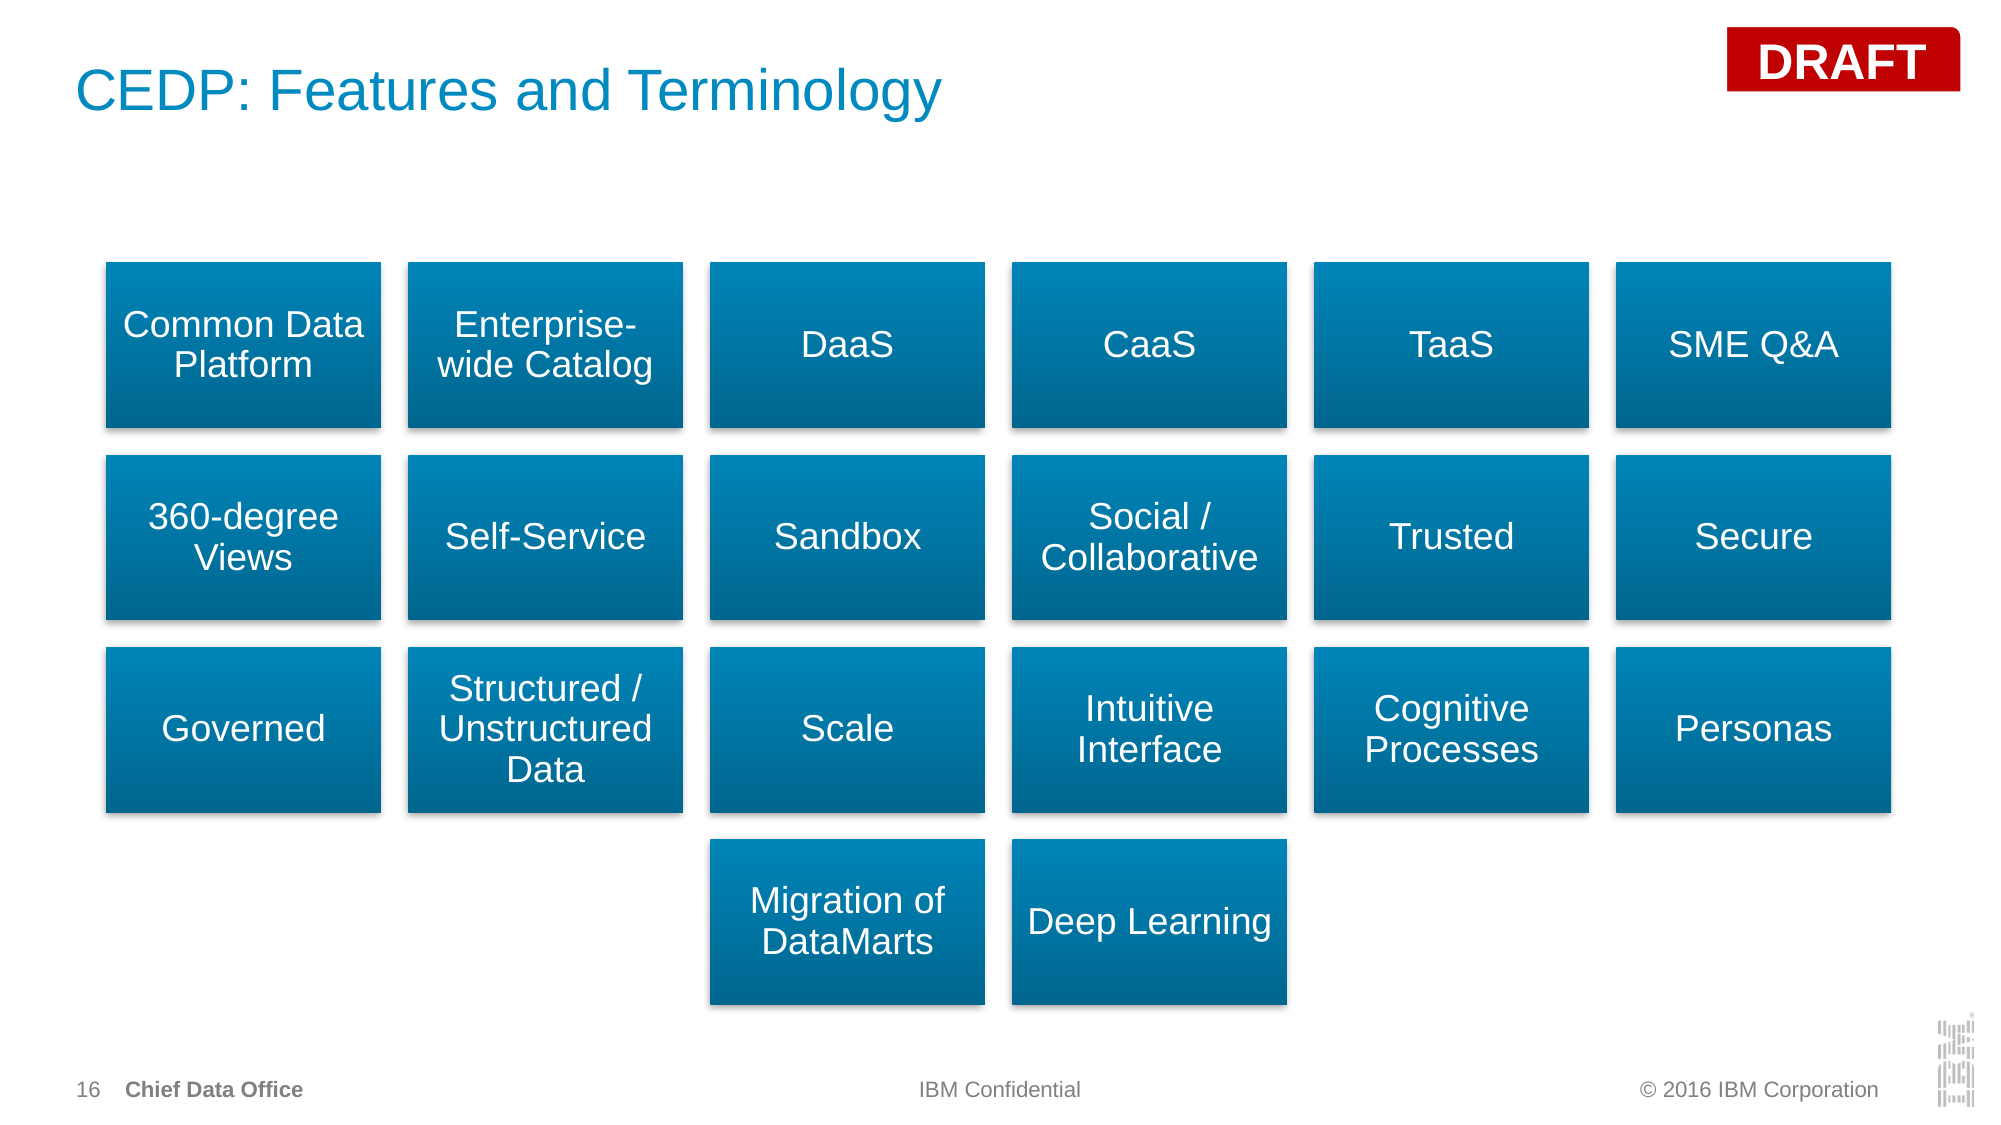

# CEDP: Features and Terminology
Common Data Platform
Enterprise-wide Catalog
DaaS
CaaS
TaaS
SME Q&A
360-degree Views
Self-Service
Sandbox
Social / Collaborative
Trusted
Secure
Governed
Structured / Unstructured Data
Scale
Intuitive Interface
Cognitive Processes
Personas
Migration of DataMarts
Deep Learning